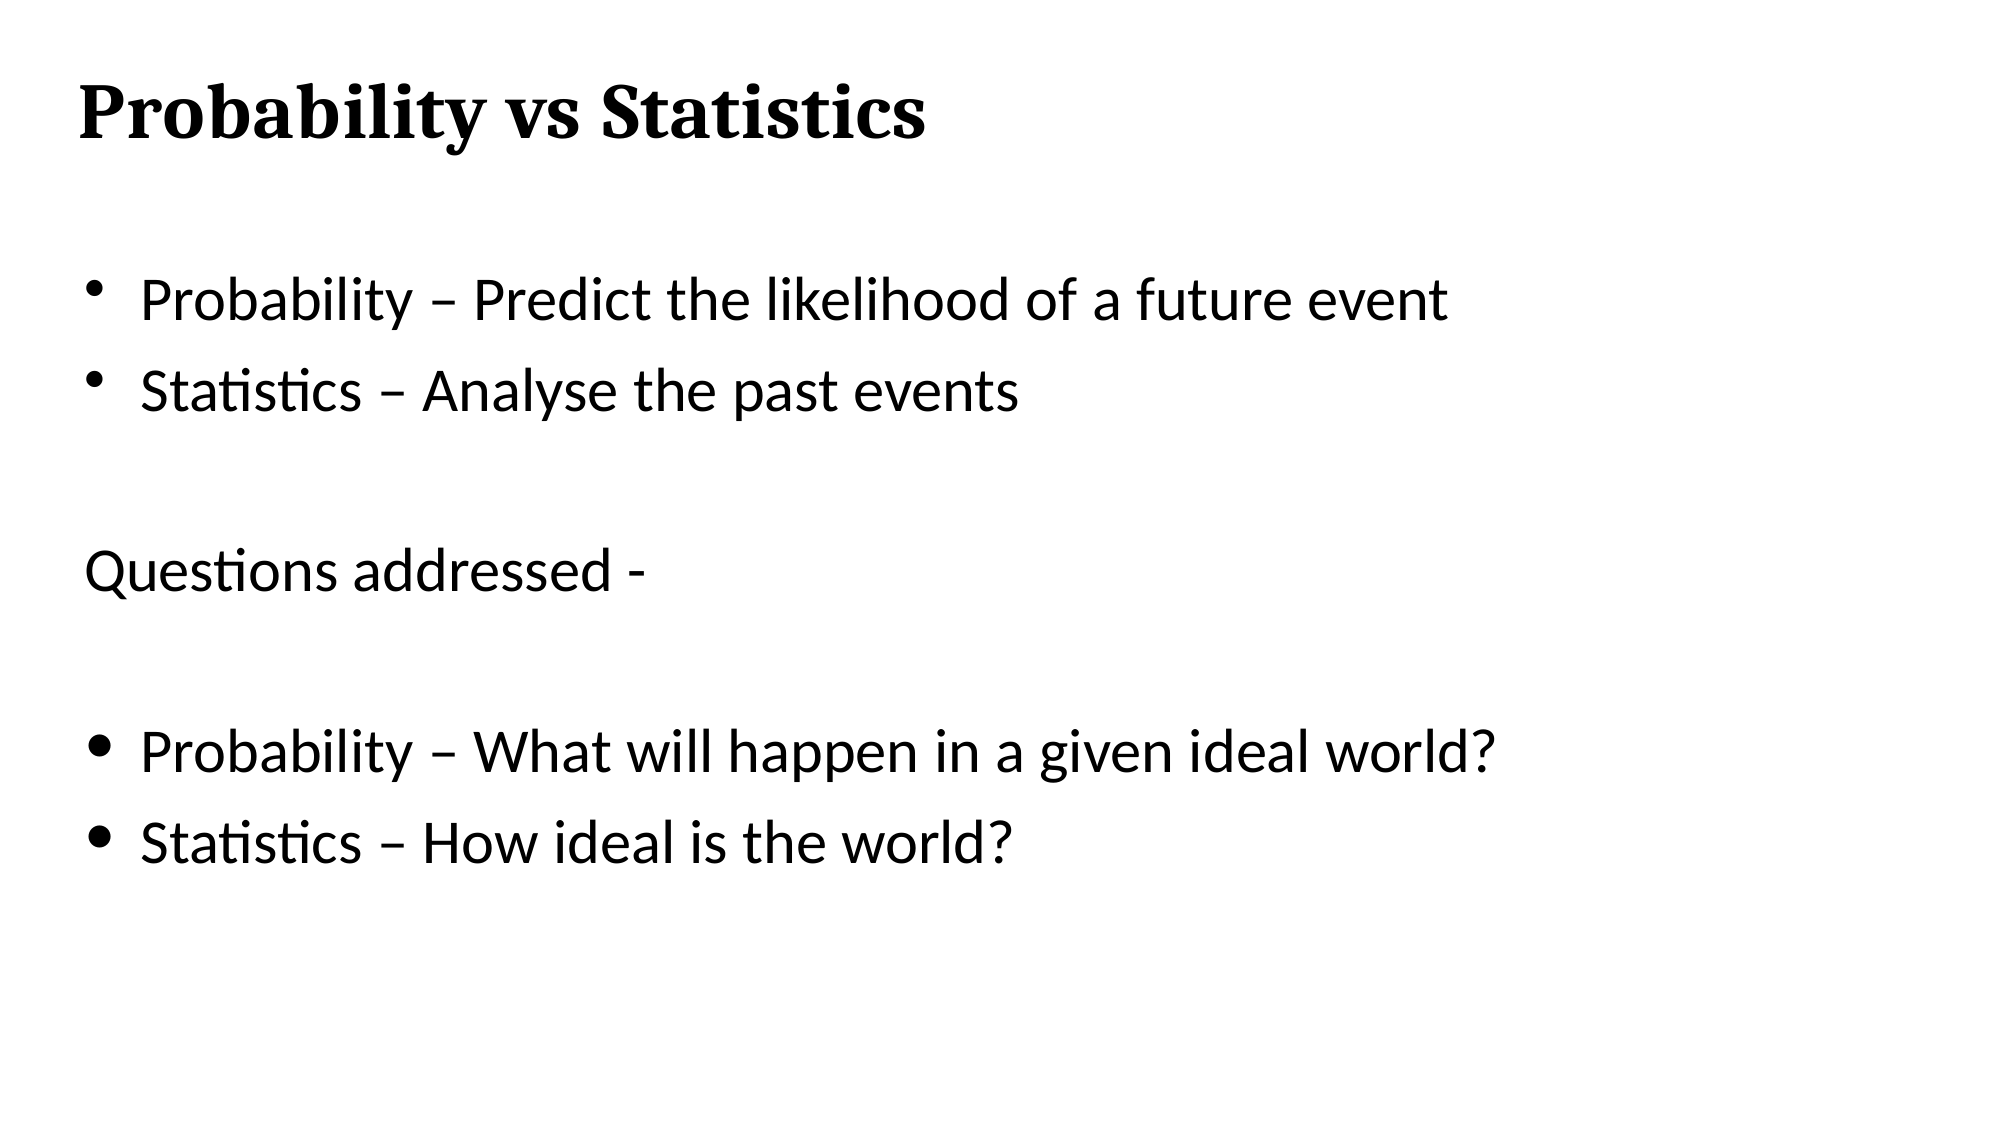

Probability vs Statistics
Probability – Predict the likelihood of a future event
Statistics – Analyse the past events

Questions addressed -

Probability – What will happen in a given ideal world?
Statistics – How ideal is the world?